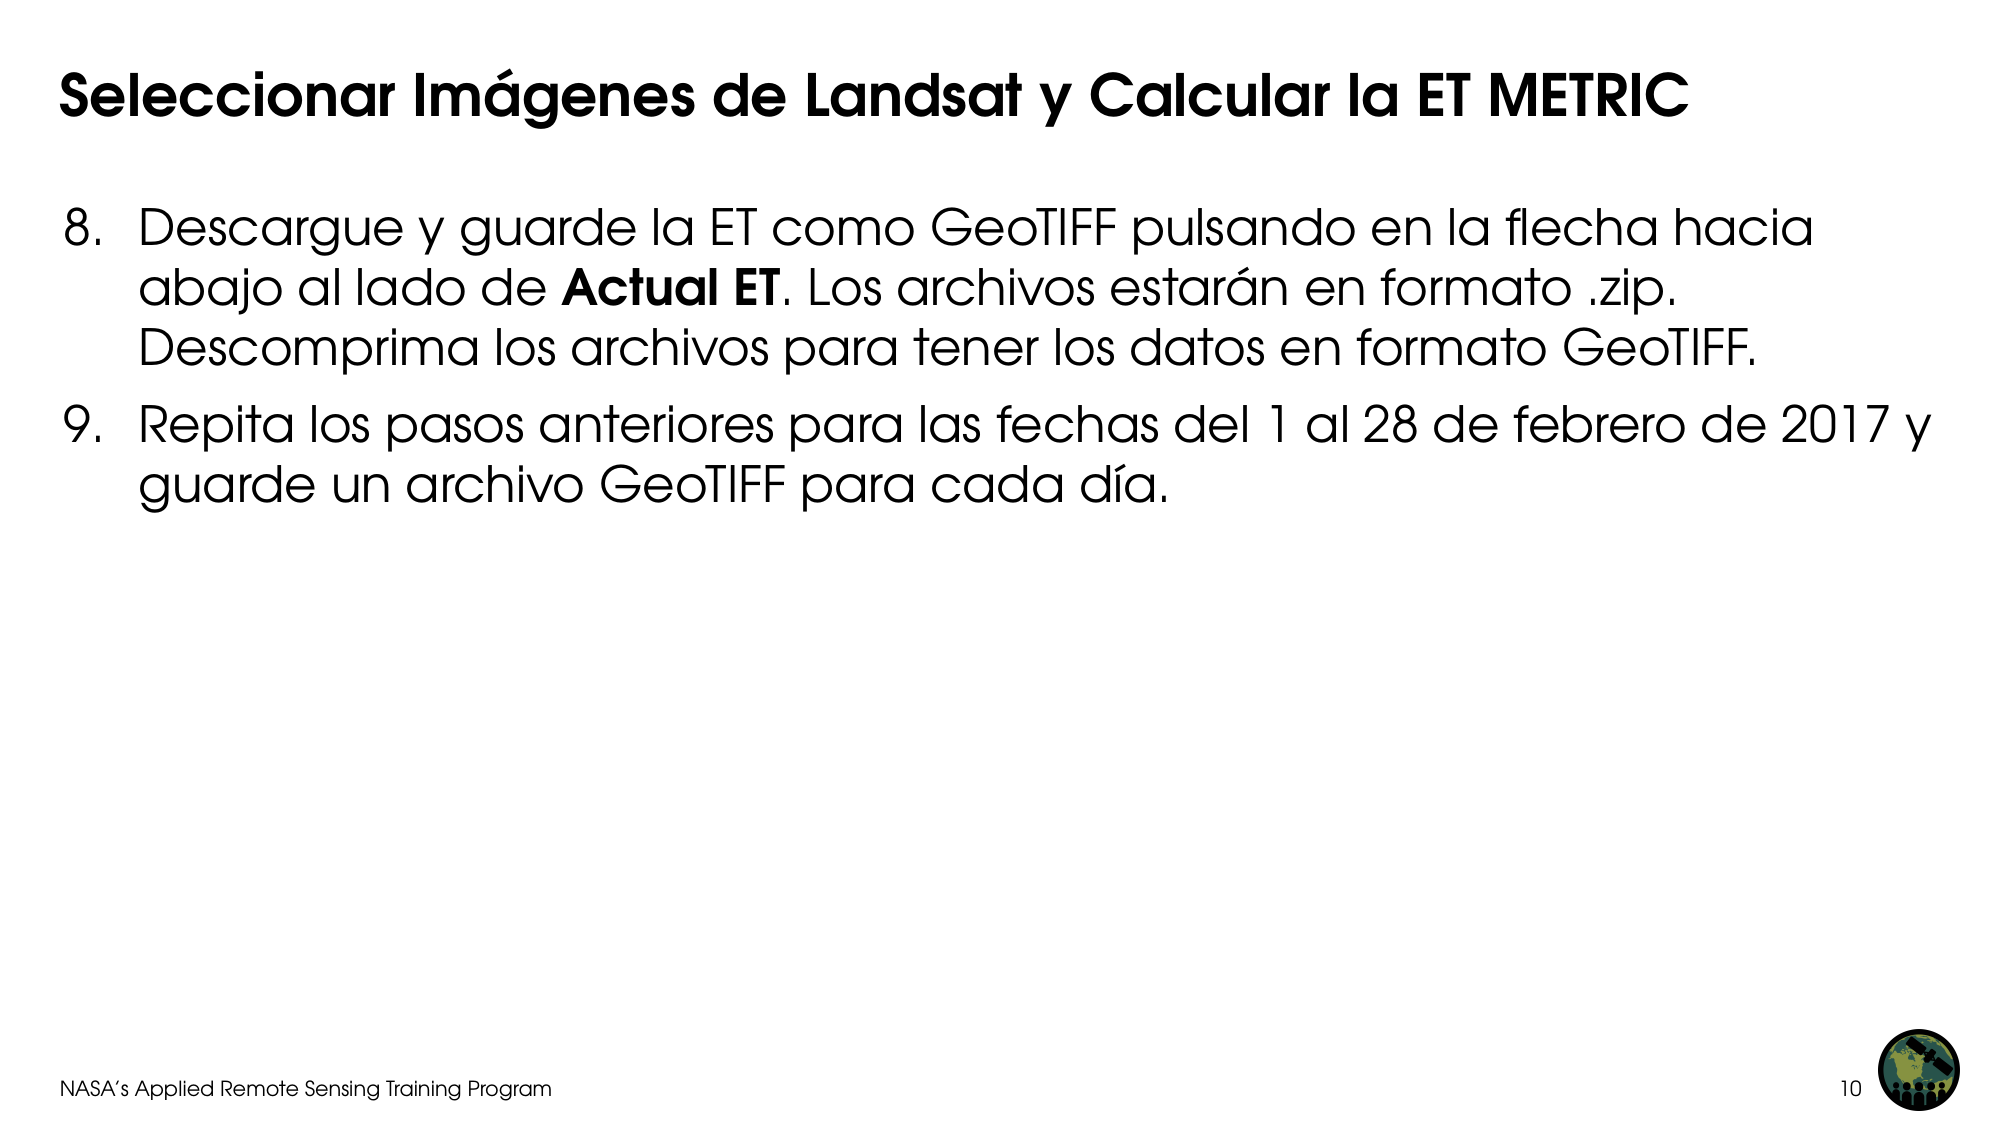

# Seleccionar Imágenes de Landsat y Calcular la ET METRIC
Descargue y guarde la ET como GeoTIFF pulsando en la flecha hacia abajo al lado de Actual ET. Los archivos estarán en formato .zip. Descomprima los archivos para tener los datos en formato GeoTIFF.
Repita los pasos anteriores para las fechas del 1 al 28 de febrero de 2017 y guarde un archivo GeoTIFF para cada día.